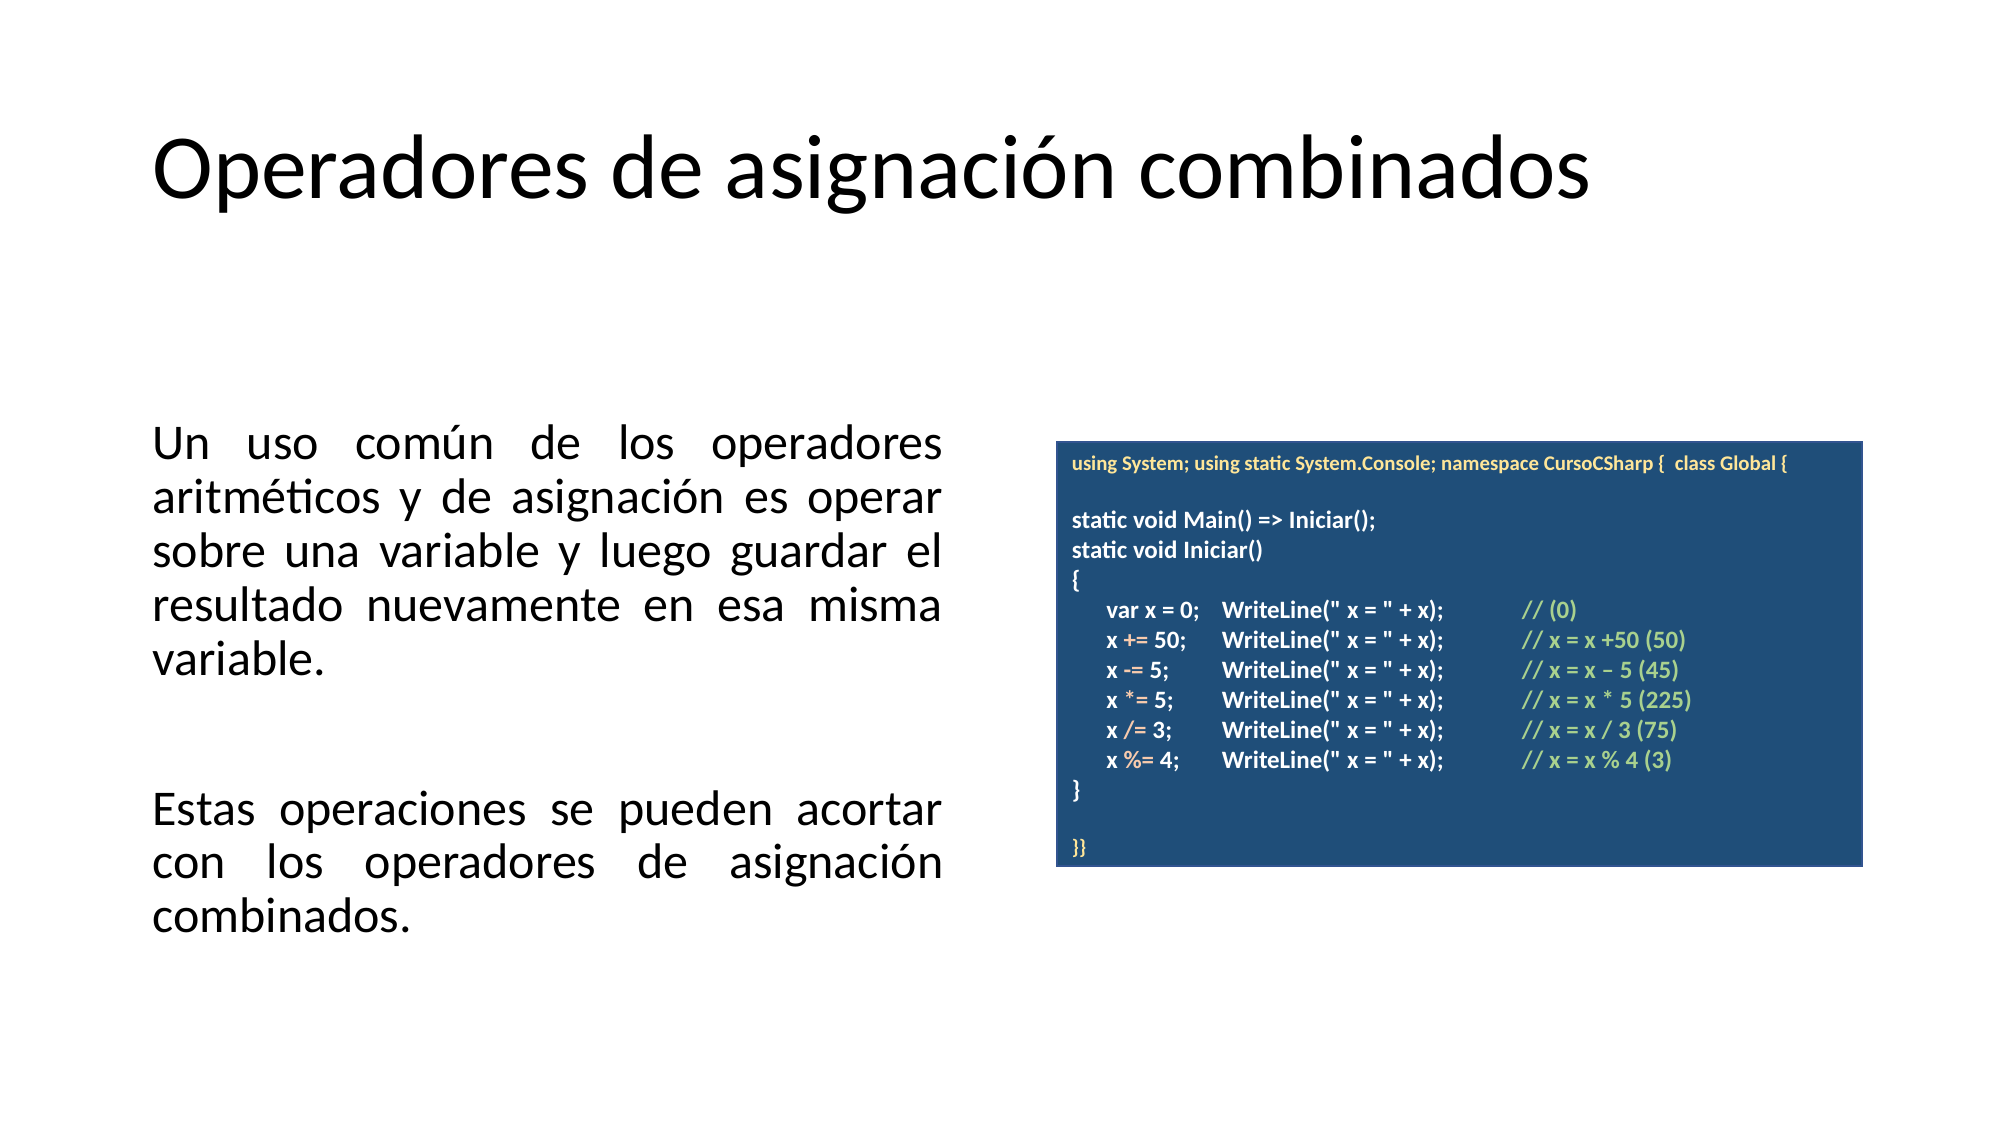

# Operadores de asignación combinados

Un uso común de los operadores aritméticos y de asignación es operar sobre una variable y luego guardar el resultado nuevamente en esa misma variable.

Estas operaciones se pueden acortar con los operadores de asignación combinados.

using System; using static System.Console; namespace CursoCSharp {  class Global {

static void Main() => Iniciar();
static void Iniciar()
{
      var x = 0; 	WriteLine(" x = " + x);	// (0)
      x += 50; 	WriteLine(" x = " + x); 	// x = x +50 (50)
      x -= 5; 	WriteLine(" x = " + x);	// x = x – 5 (45)
      x *= 5; 	WriteLine(" x = " + x); 	// x = x * 5 (225)
      x /= 3; 	WriteLine(" x = " + x); 	// x = x / 3 (75)
      x %= 4; 	WriteLine(" x = " + x); 	// x = x % 4 (3)
}

}}